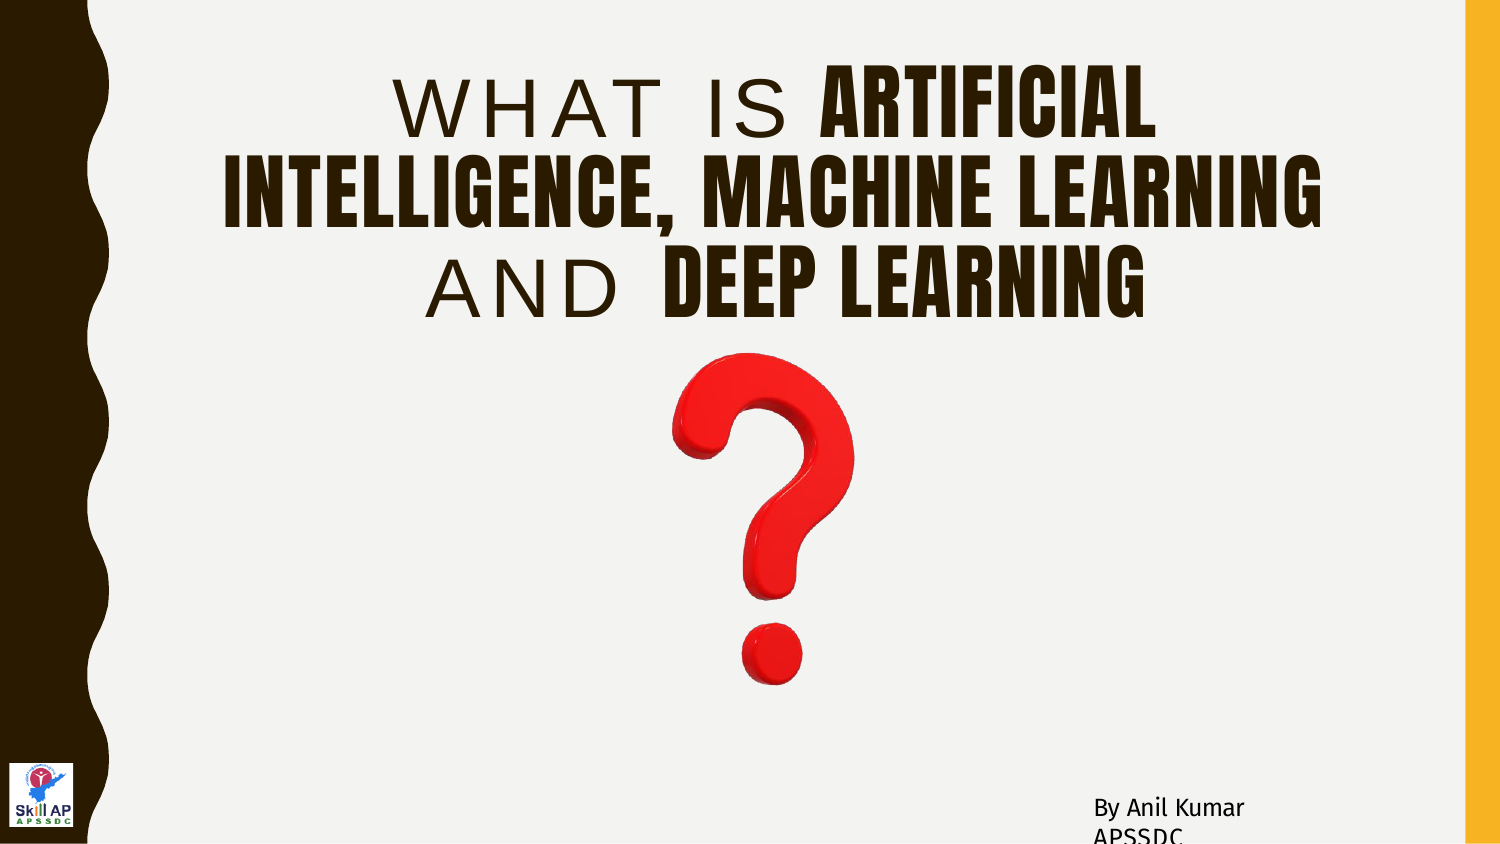

# WHAT IS ARTIFICIAL  INTELLIGENCE, MACHINE LEARNING  AND DEEP LEARNING

By Anil Kumar APSSDC
18